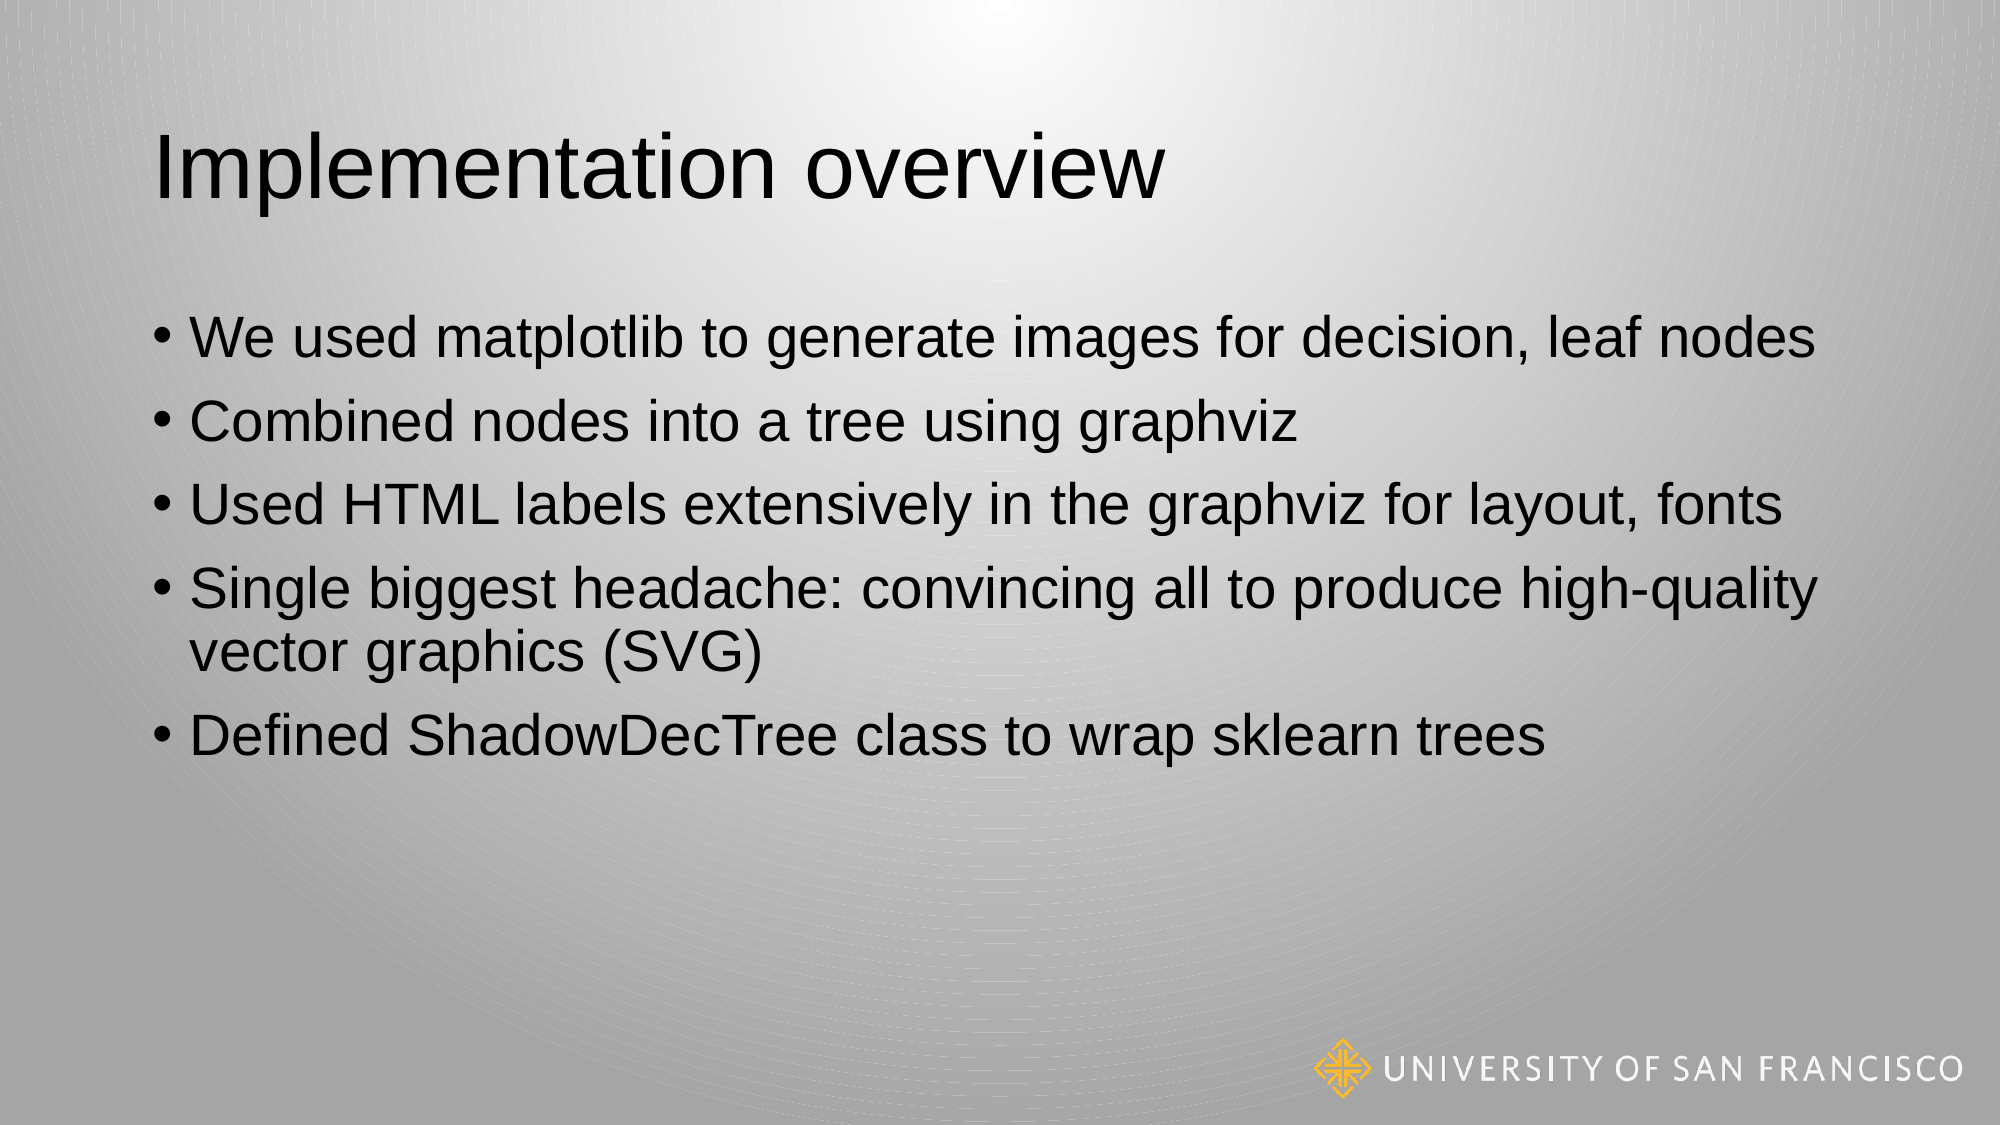

# Implementation overview
We used matplotlib to generate images for decision, leaf nodes
Combined nodes into a tree using graphviz
Used HTML labels extensively in the graphviz for layout, fonts
Single biggest headache: convincing all to produce high-quality vector graphics (SVG)
Defined ShadowDecTree class to wrap sklearn trees